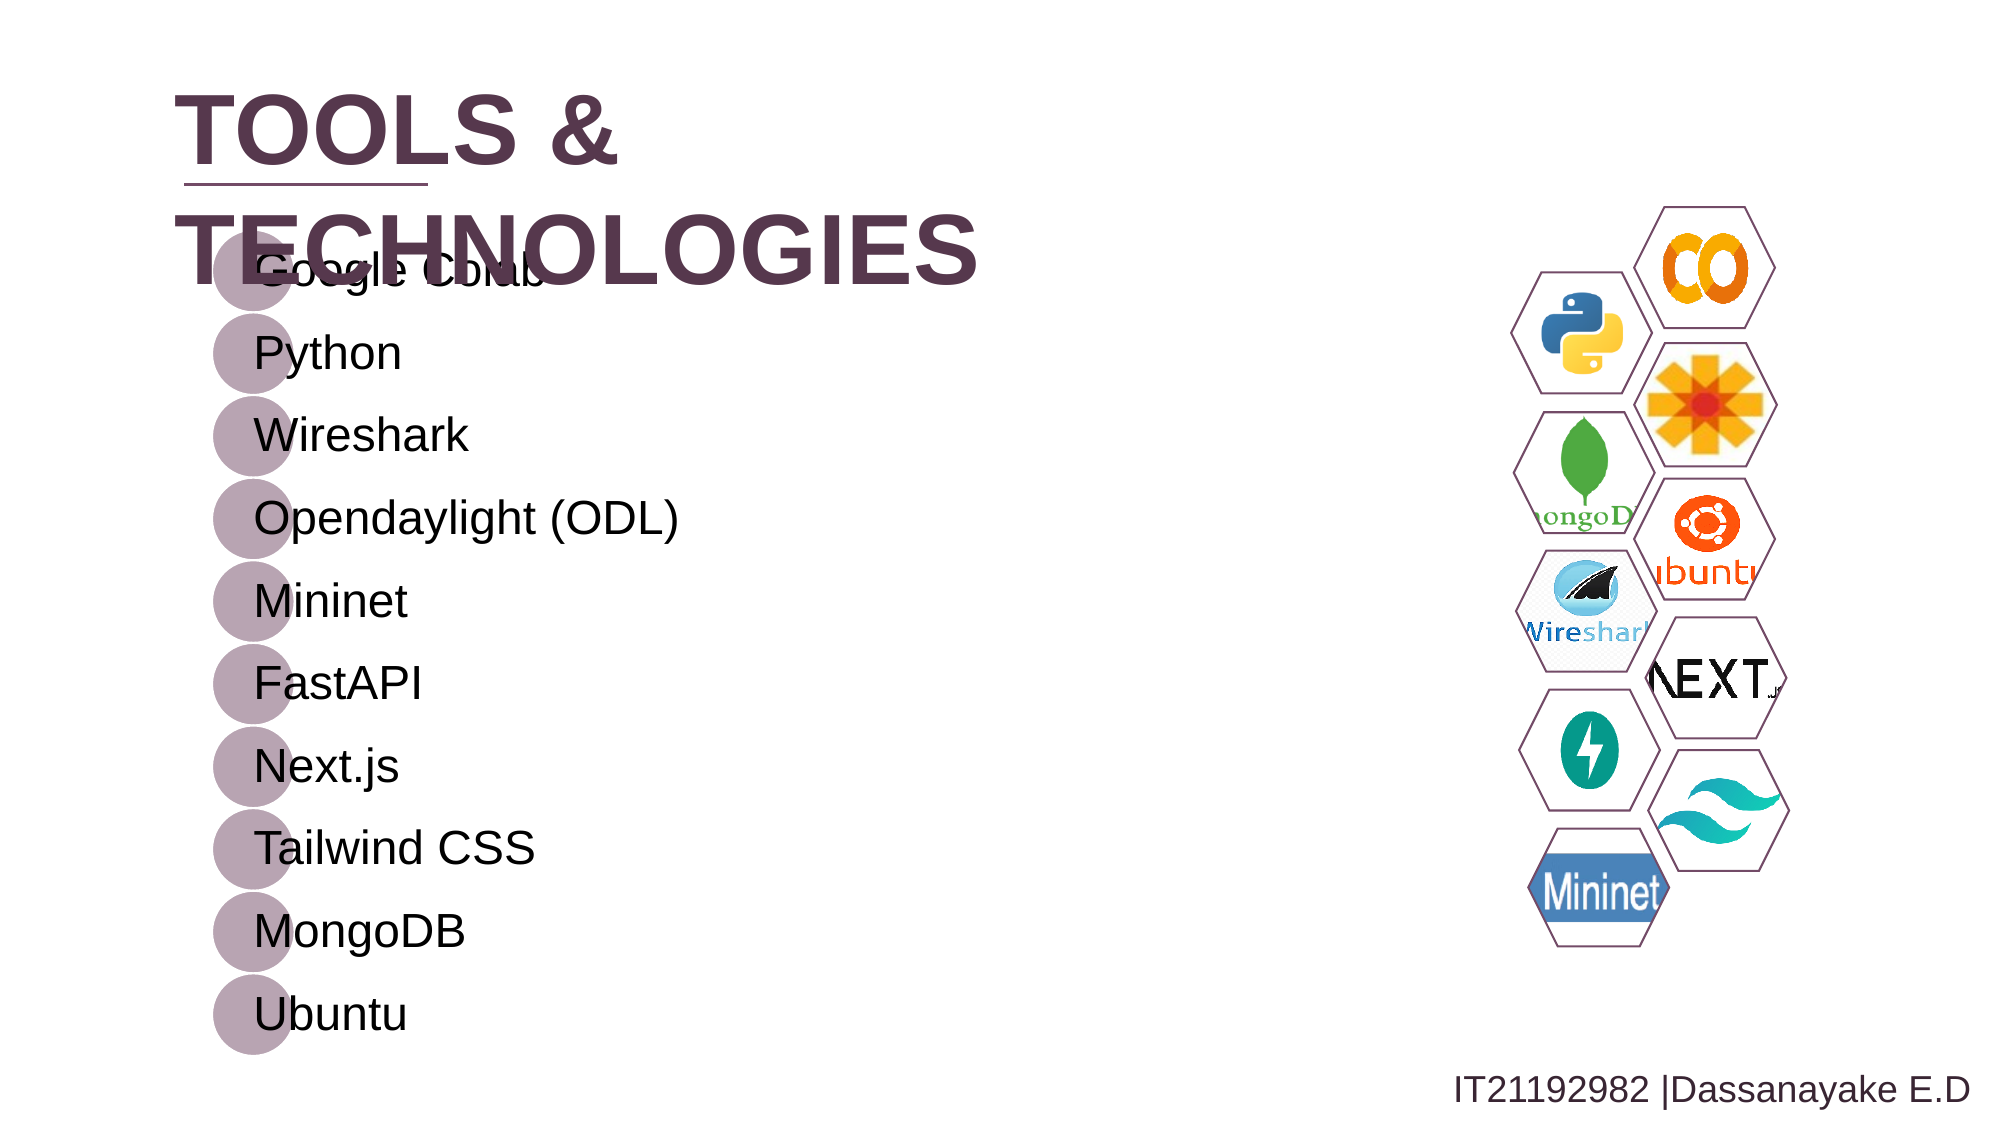

Tools & technologies

Google Colab

Python

Wireshark

Opendaylight (ODL)

Mininet

FastAPI

Next.js

Tailwind CSS

MongoDB

Ubuntu
IT21192982 |Dassanayake E.D